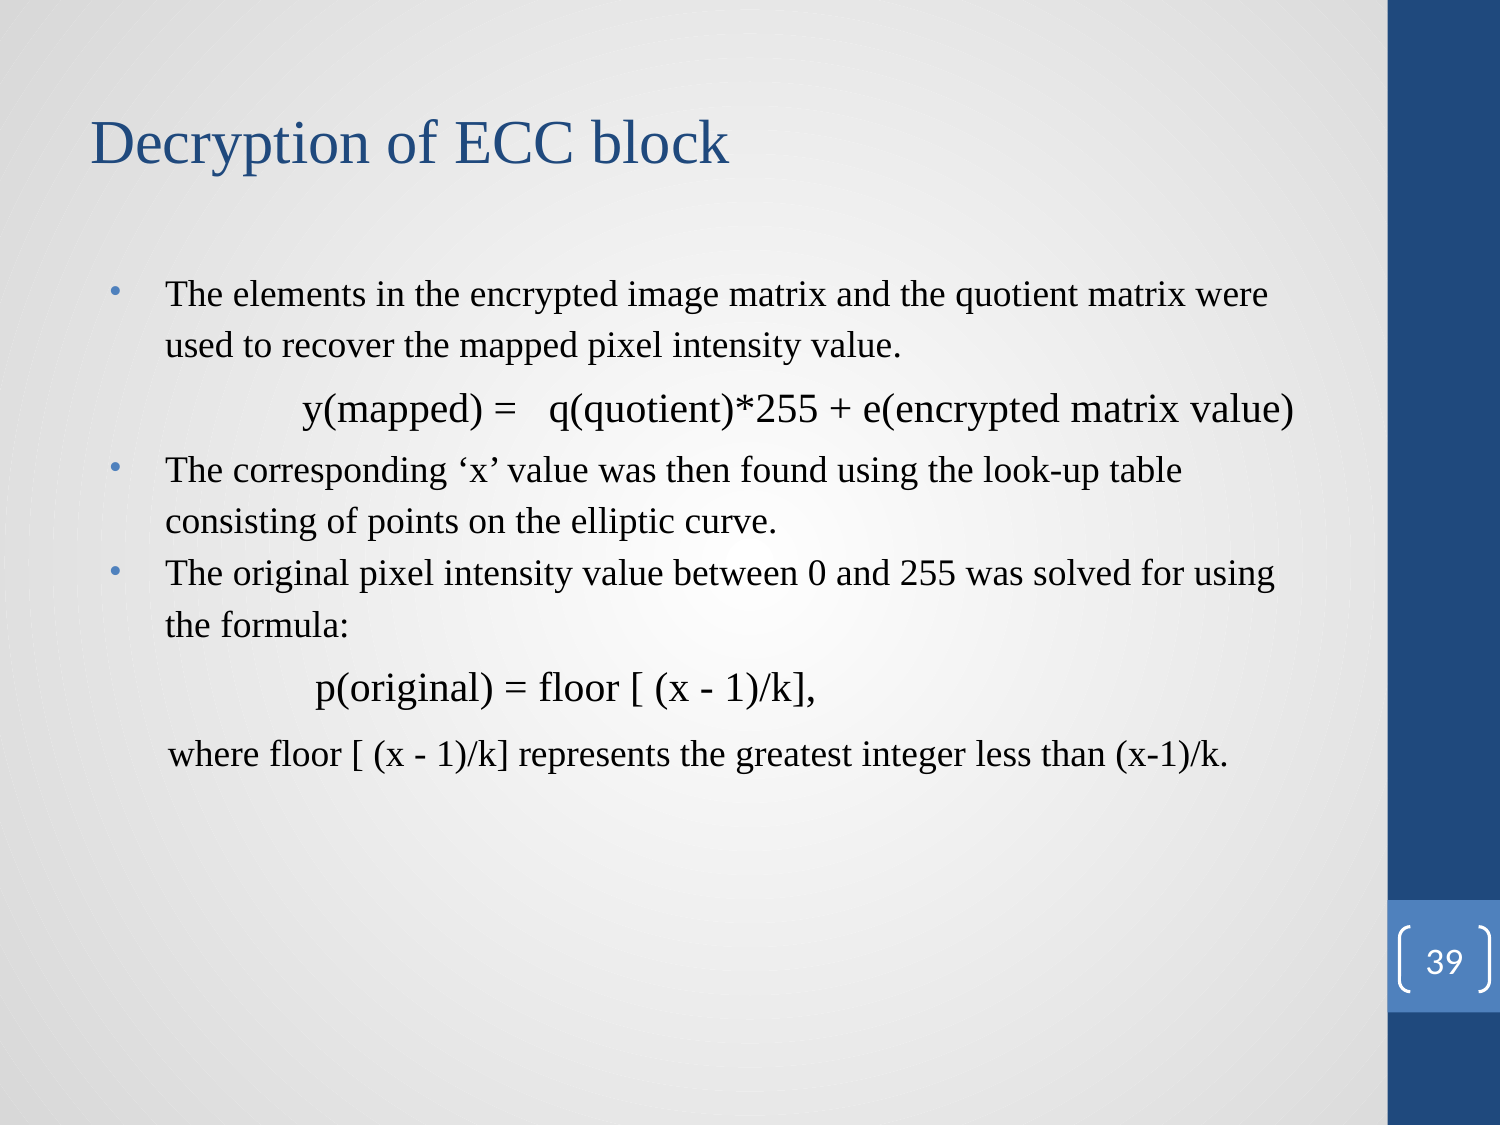

# Decryption of ECC block
The elements in the encrypted image matrix and the quotient matrix were used to recover the mapped pixel intensity value.
      y(mapped) =   q(quotient)*255 + e(encrypted matrix value)
The corresponding ‘x’ value was then found using the look-up table consisting of points on the elliptic curve.
The original pixel intensity value between 0 and 255 was solved for using the formula:
p(original) = floor [ (x - 1)/k],
        where floor [ (x - 1)/k] represents the greatest integer less than (x-1)/k.

39